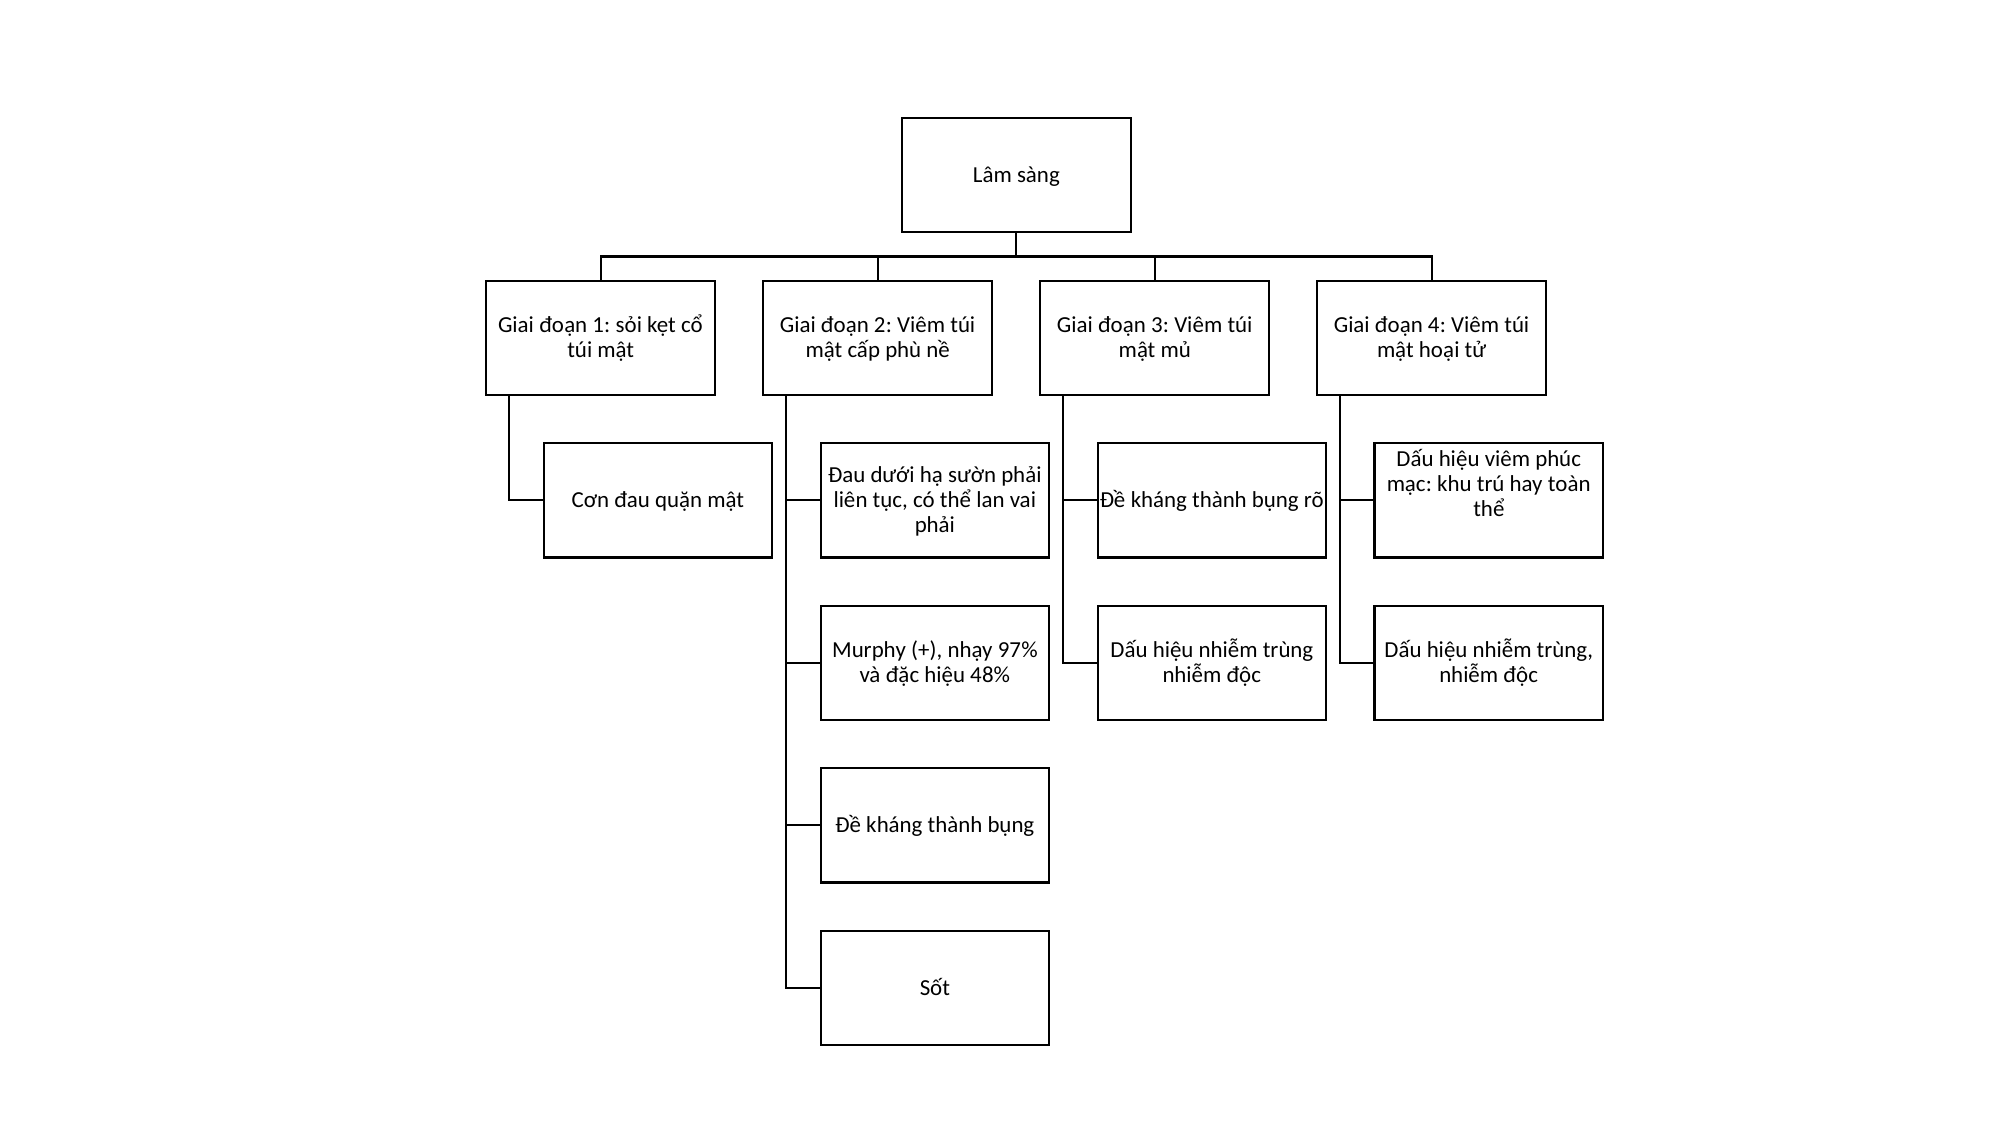

Lâm sàng
Giai đoạn 1: sỏi kẹt cổ túi mật
Cơn đau quặn mật
Giai đoạn 2: Viêm túi mật cấp phù nề
Đau dưới hạ sườn phải liên tục, có thể lan vai phải
Murphy (+), nhạy 97% và đặc hiệu 48%
Đề kháng thành bụng
Sốt
Giai đoạn 3: Viêm túi mật mủ
Đề kháng thành bụng rõ
Dấu hiệu nhiễm trùng nhiễm độc
Giai đoạn 4: Viêm túi mật hoại tử
Dấu hiệu viêm phúc mạc: khu trú hay toàn thể

Dấu hiệu nhiễm trùng, nhiễm độc